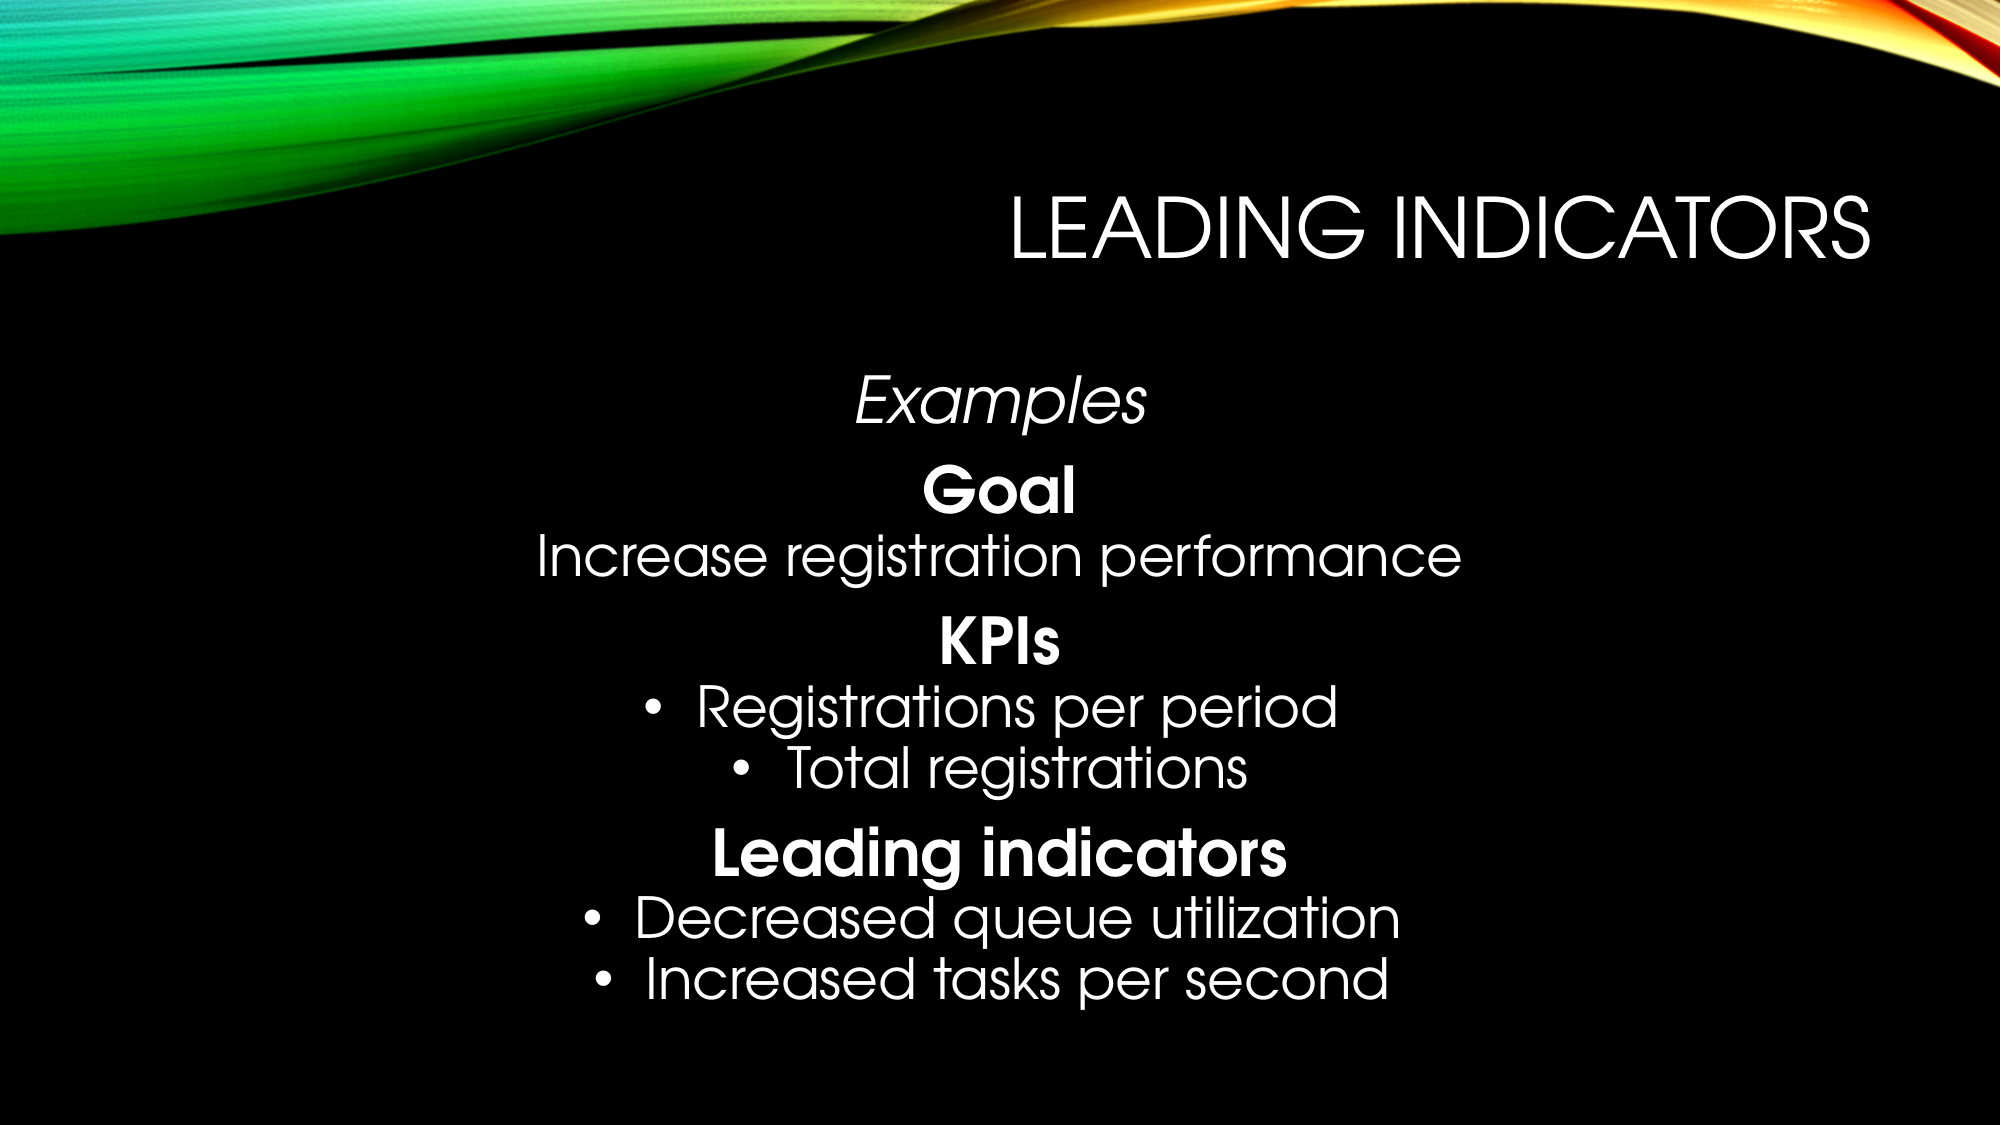

# Leading indicators
Different from key performance indicators (KPIs)
KPIs are conformational, confirm things in progress or occurring (lagging)
Indicator of past performance
An output measurement
Leading indicators point towards or predict future events
A measurement that can predict an output measurement
Examples
Goal
Increase revenue from new accounts
KPIs
sales per period
revenue, etc.
Leading indicators
decreased registration time
customer satisfaction
Examples
Goal
Increase registration performance
KPIs
Registrations per period
Total registrations
Leading indicators
Decreased queue utilization
Increased tasks per second